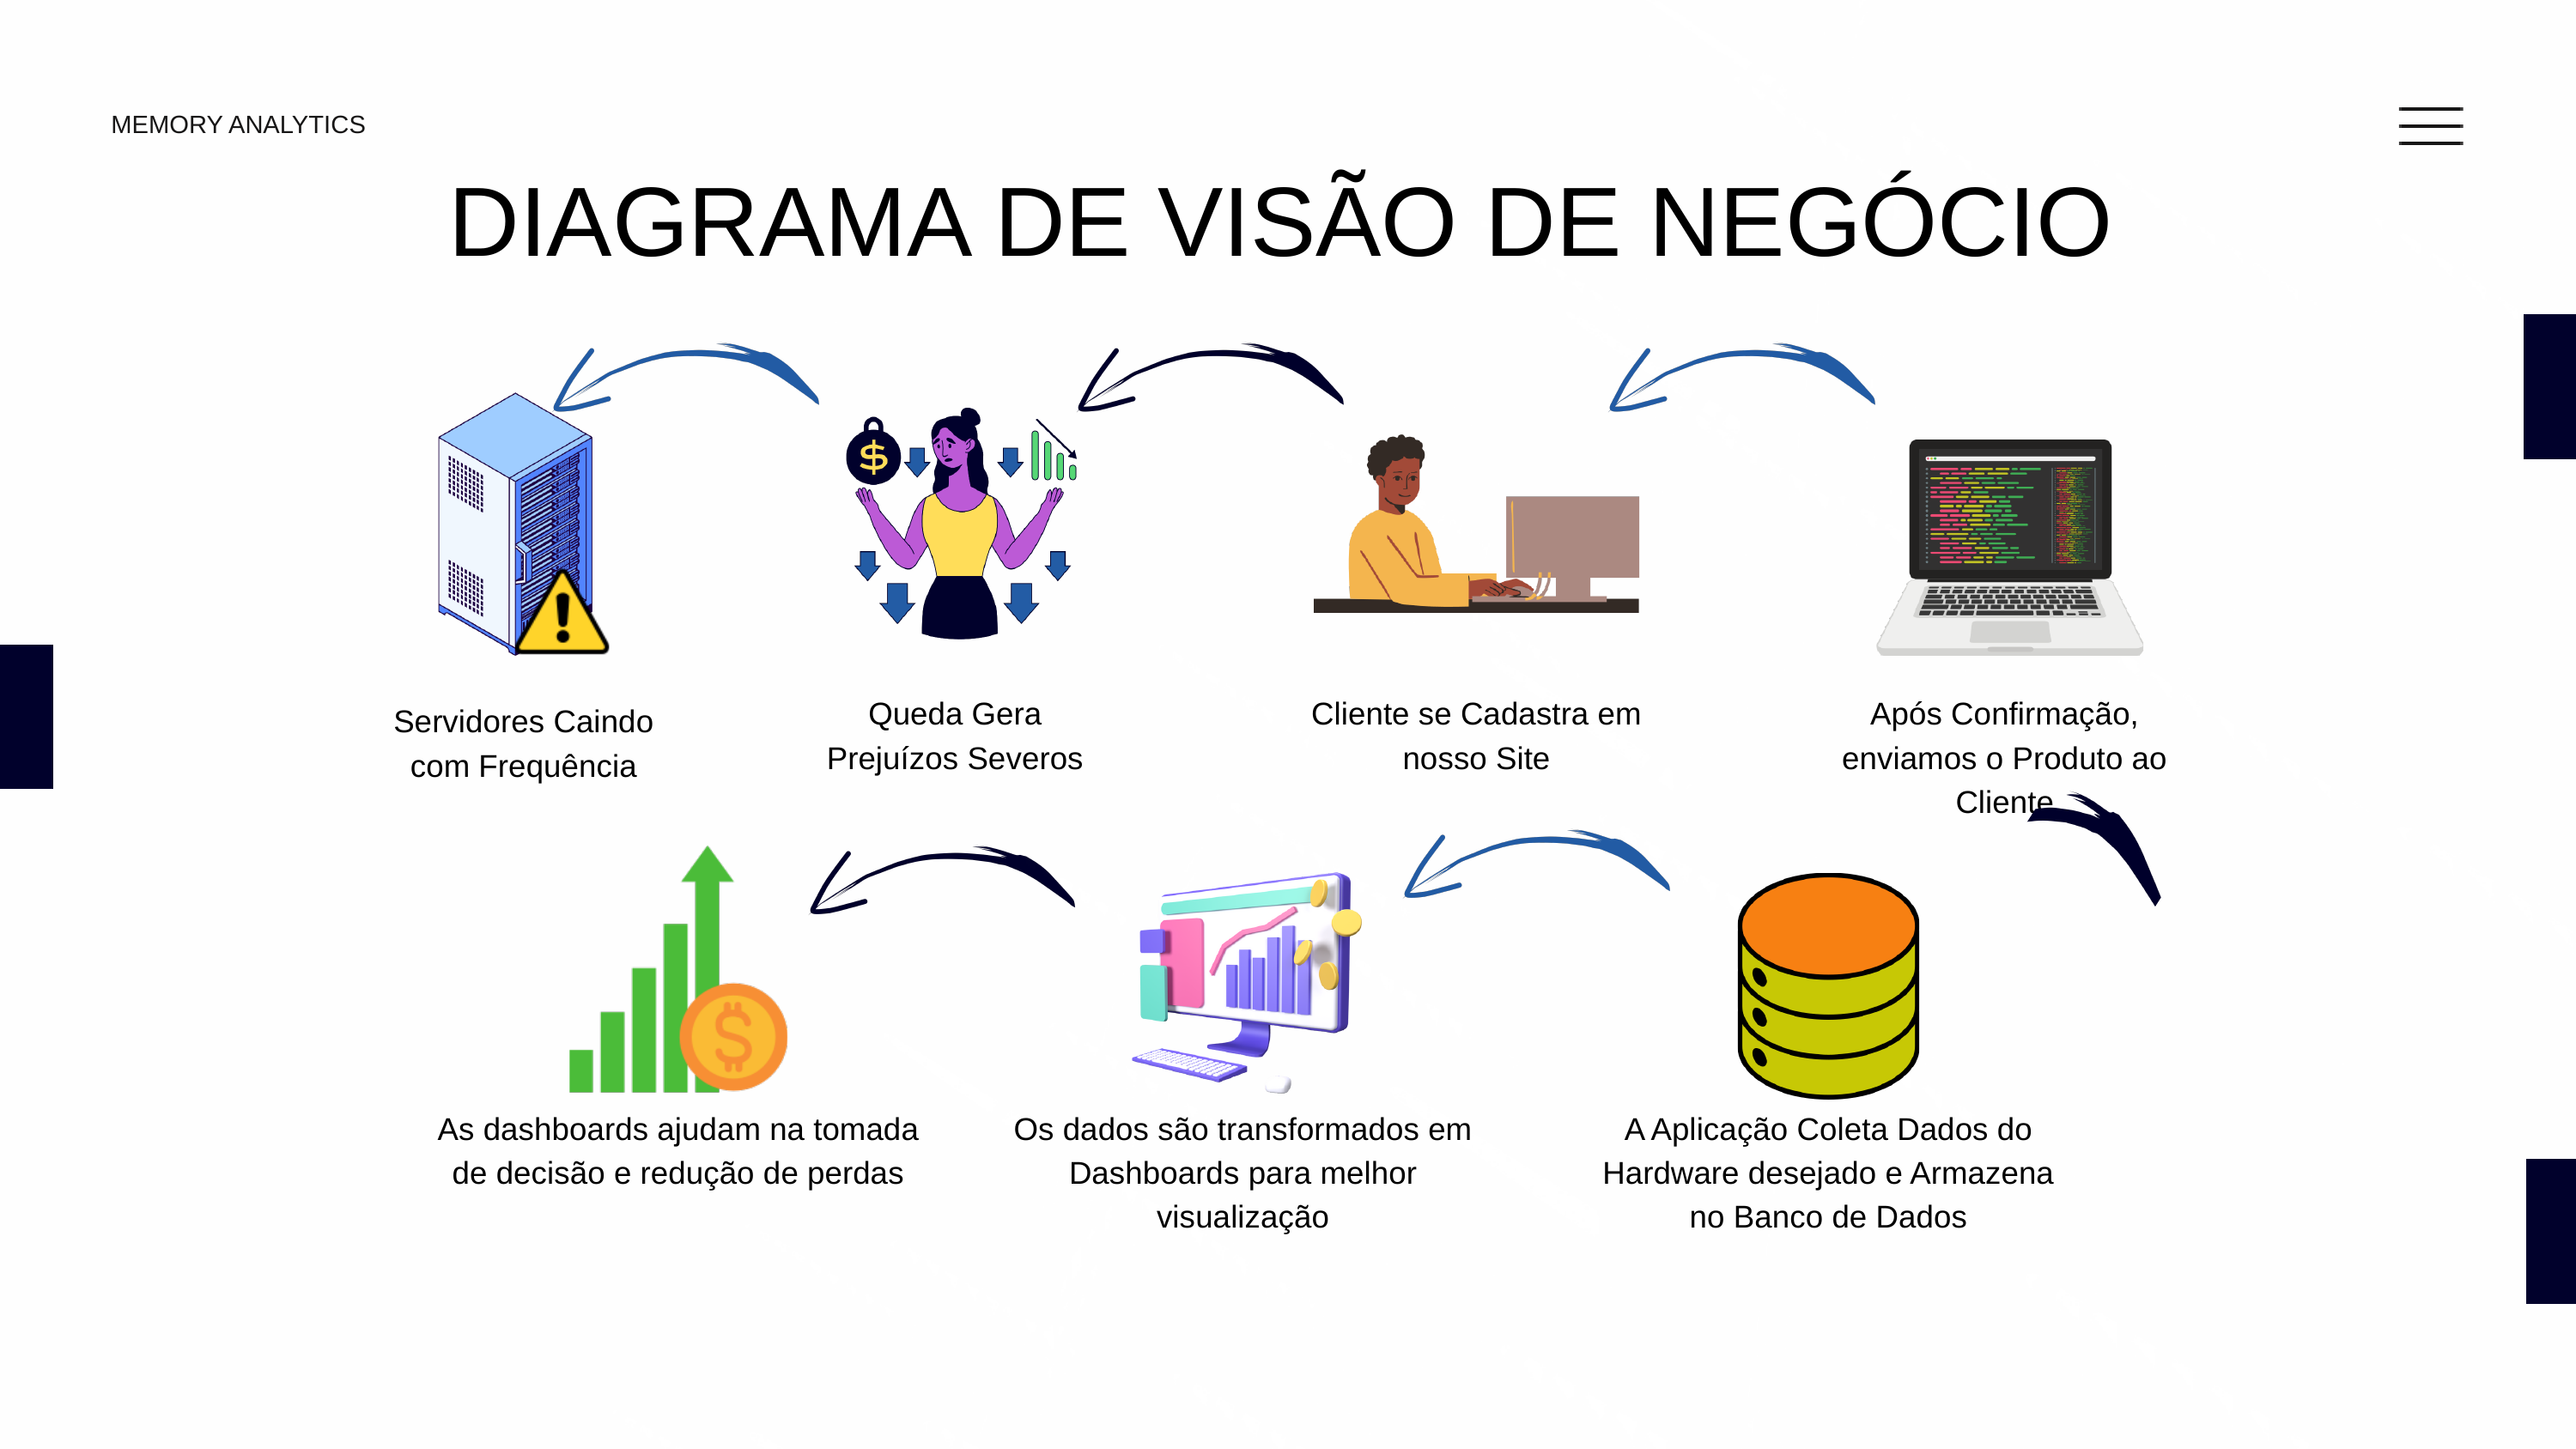

MEMORY ANALYTICS

DIAGRAMA DE VISÃO DE NEGÓCIO

Queda Gera Prejuízos Severos
Cliente se Cadastra em nosso Site
Após Confirmação, enviamos o Produto ao Cliente
Servidores Caindo com Frequência

As dashboards ajudam na tomada de decisão e redução de perdas
Os dados são transformados em Dashboards para melhor visualização
A Aplicação Coleta Dados do Hardware desejado e Armazena no Banco de Dados